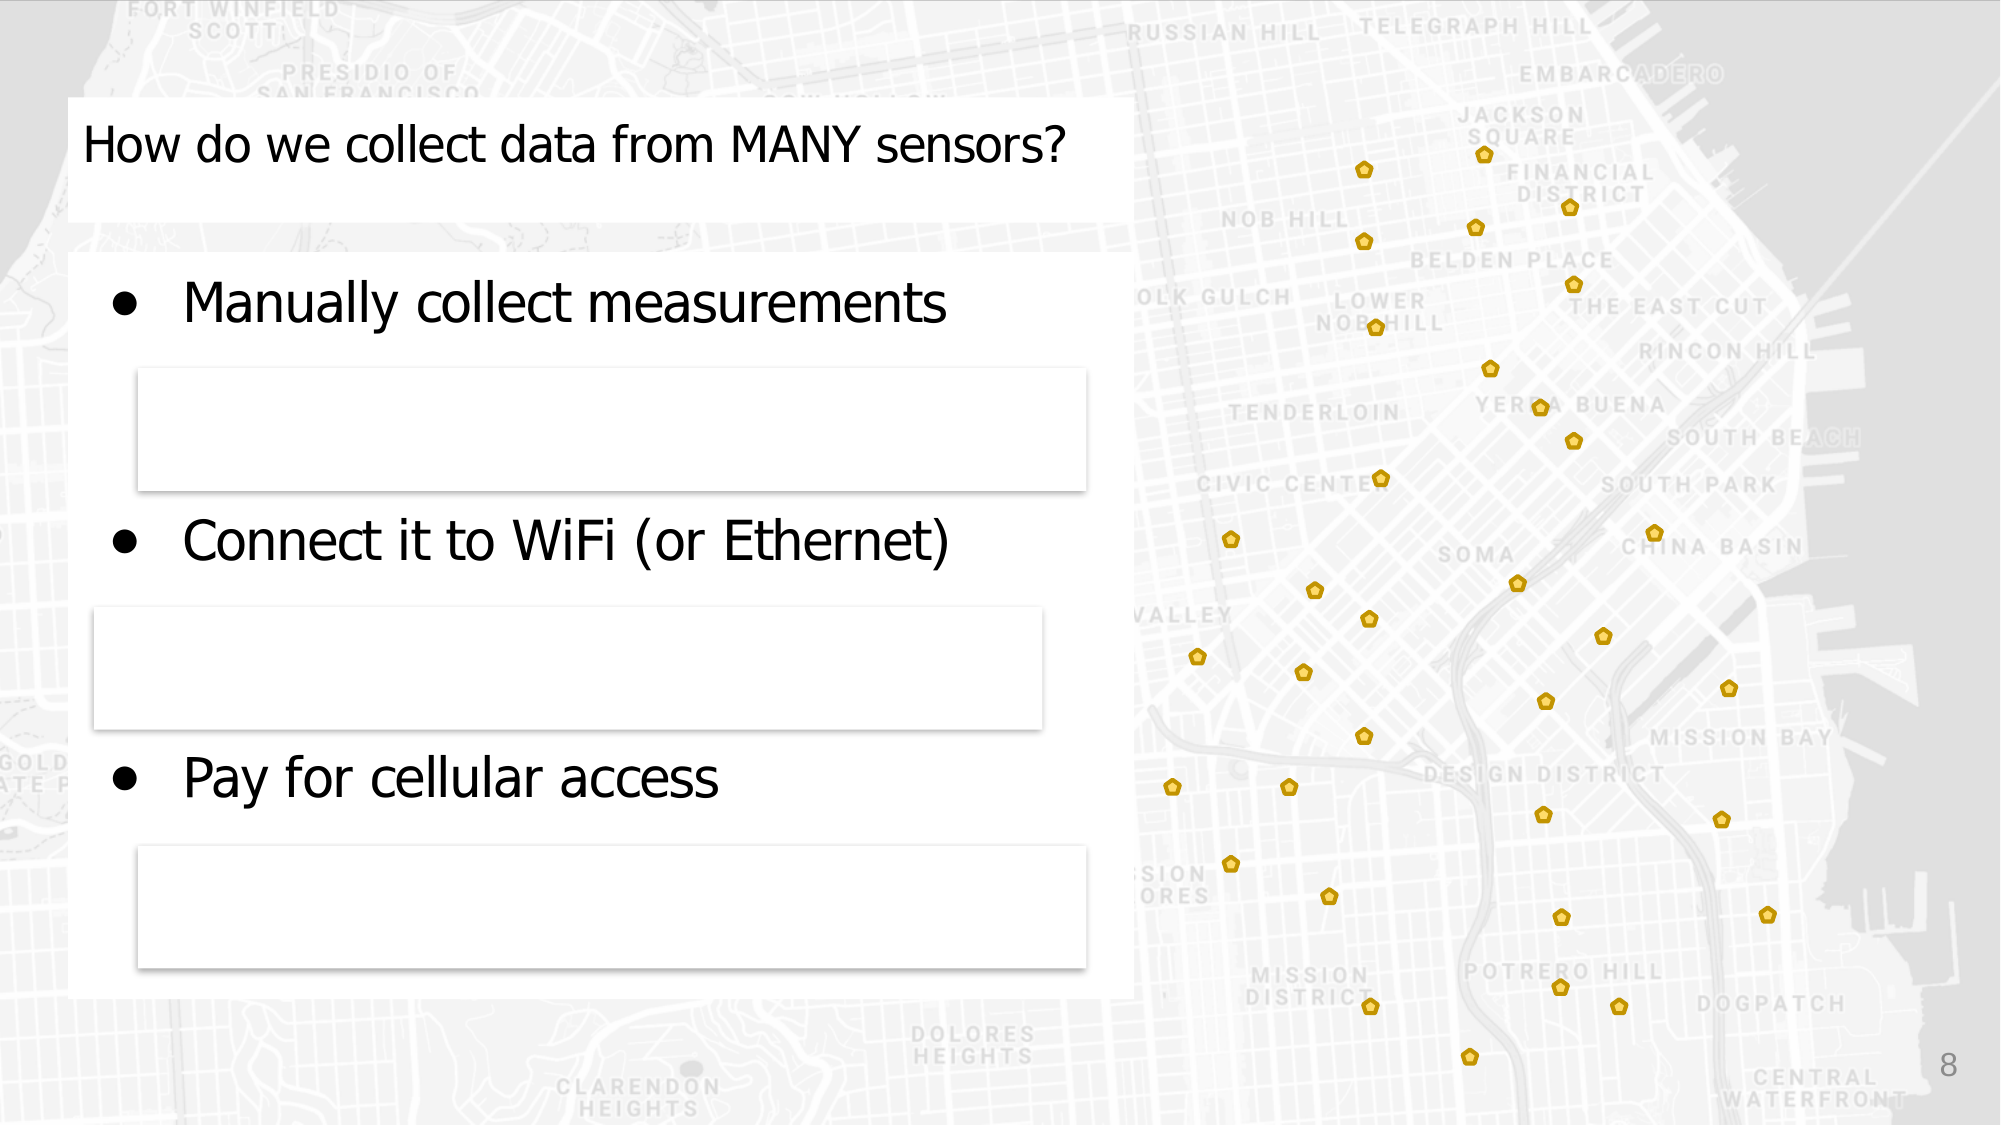

# How do we collect data from MANY sensors?

Manually collect measurements
Too much work

Connect it to WiFi (or Ethernet)
Too many separate networks

Pay for cellular access
Too expensive for many devices

8